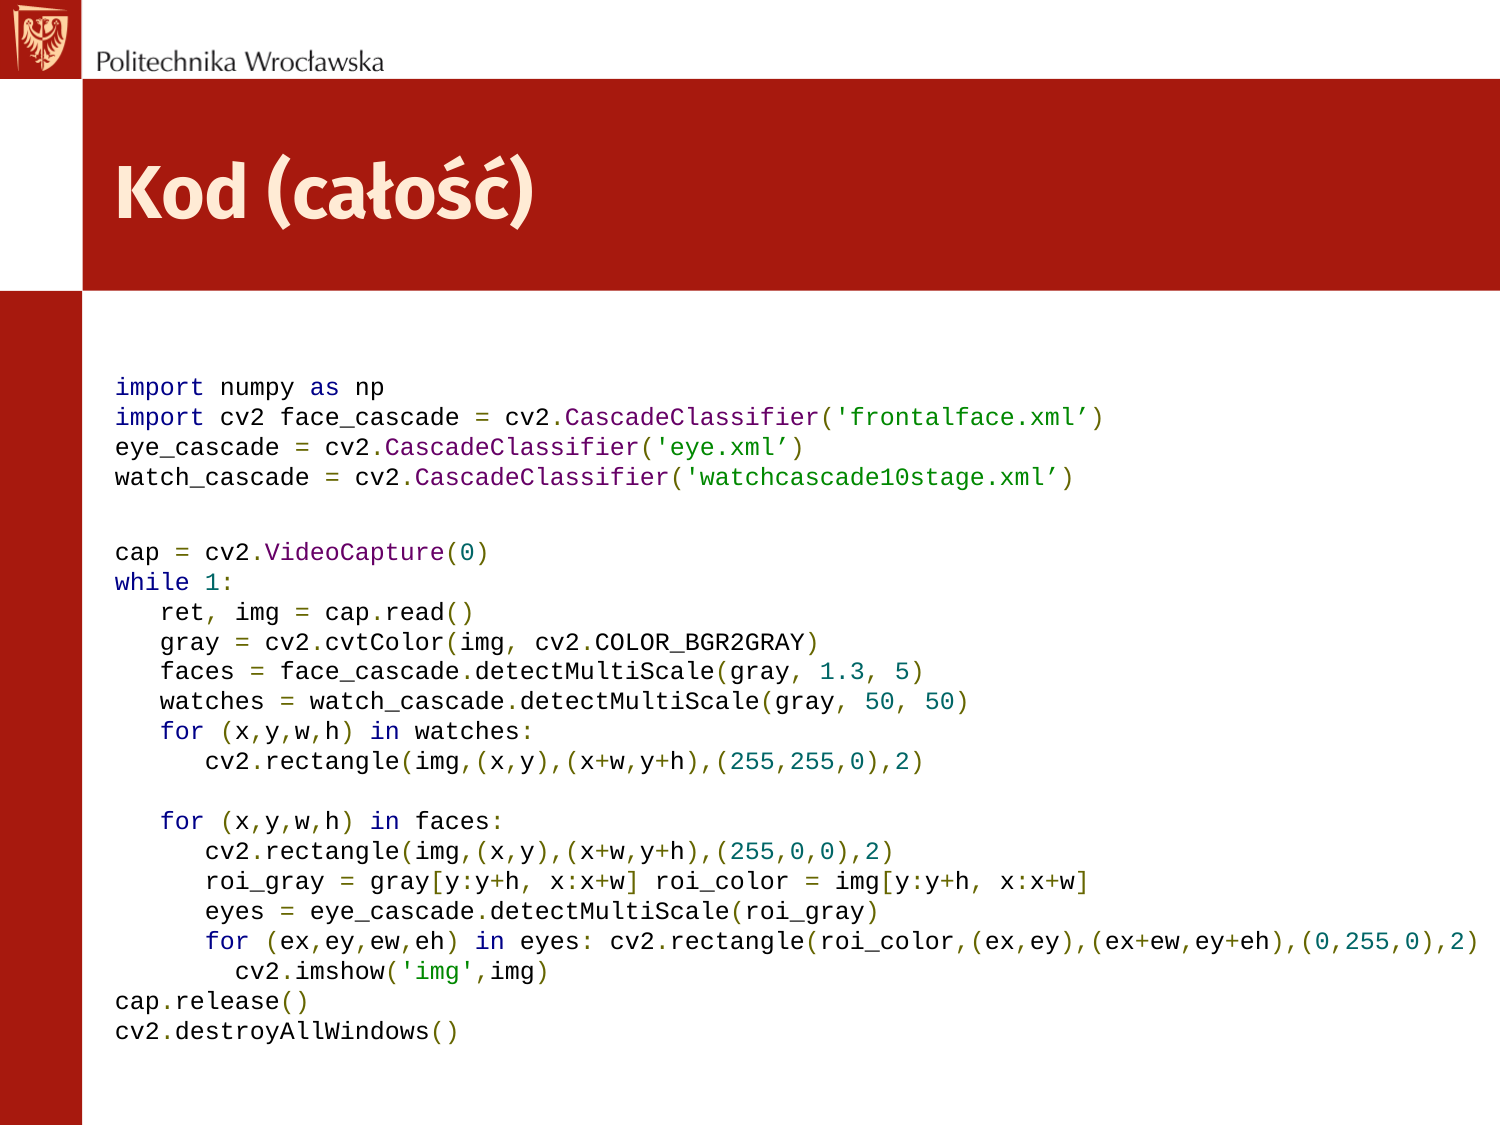

Kod (całość)
import numpy as np
import cv2 face_cascade = cv2.CascadeClassifier('frontalface.xml’)
eye_cascade = cv2.CascadeClassifier('eye.xml’)
watch_cascade = cv2.CascadeClassifier('watchcascade10stage.xml’)

cap = cv2.VideoCapture(0)
while 1:
   ret, img = cap.read()
   gray = cv2.cvtColor(img, cv2.COLOR_BGR2GRAY)
   faces = face_cascade.detectMultiScale(gray, 1.3, 5)
   watches = watch_cascade.detectMultiScale(gray, 50, 50)
   for (x,y,w,h) in watches:
      cv2.rectangle(img,(x,y),(x+w,y+h),(255,255,0),2)

   for (x,y,w,h) in faces:
      cv2.rectangle(img,(x,y),(x+w,y+h),(255,0,0),2)
      roi_gray = gray[y:y+h, x:x+w] roi_color = img[y:y+h, x:x+w]
      eyes = eye_cascade.detectMultiScale(roi_gray)
      for (ex,ey,ew,eh) in eyes: cv2.rectangle(roi_color,(ex,ey),(ex+ew,ey+eh),(0,255,0),2)
        cv2.imshow('img',img)
cap.release()
cv2.destroyAllWindows()